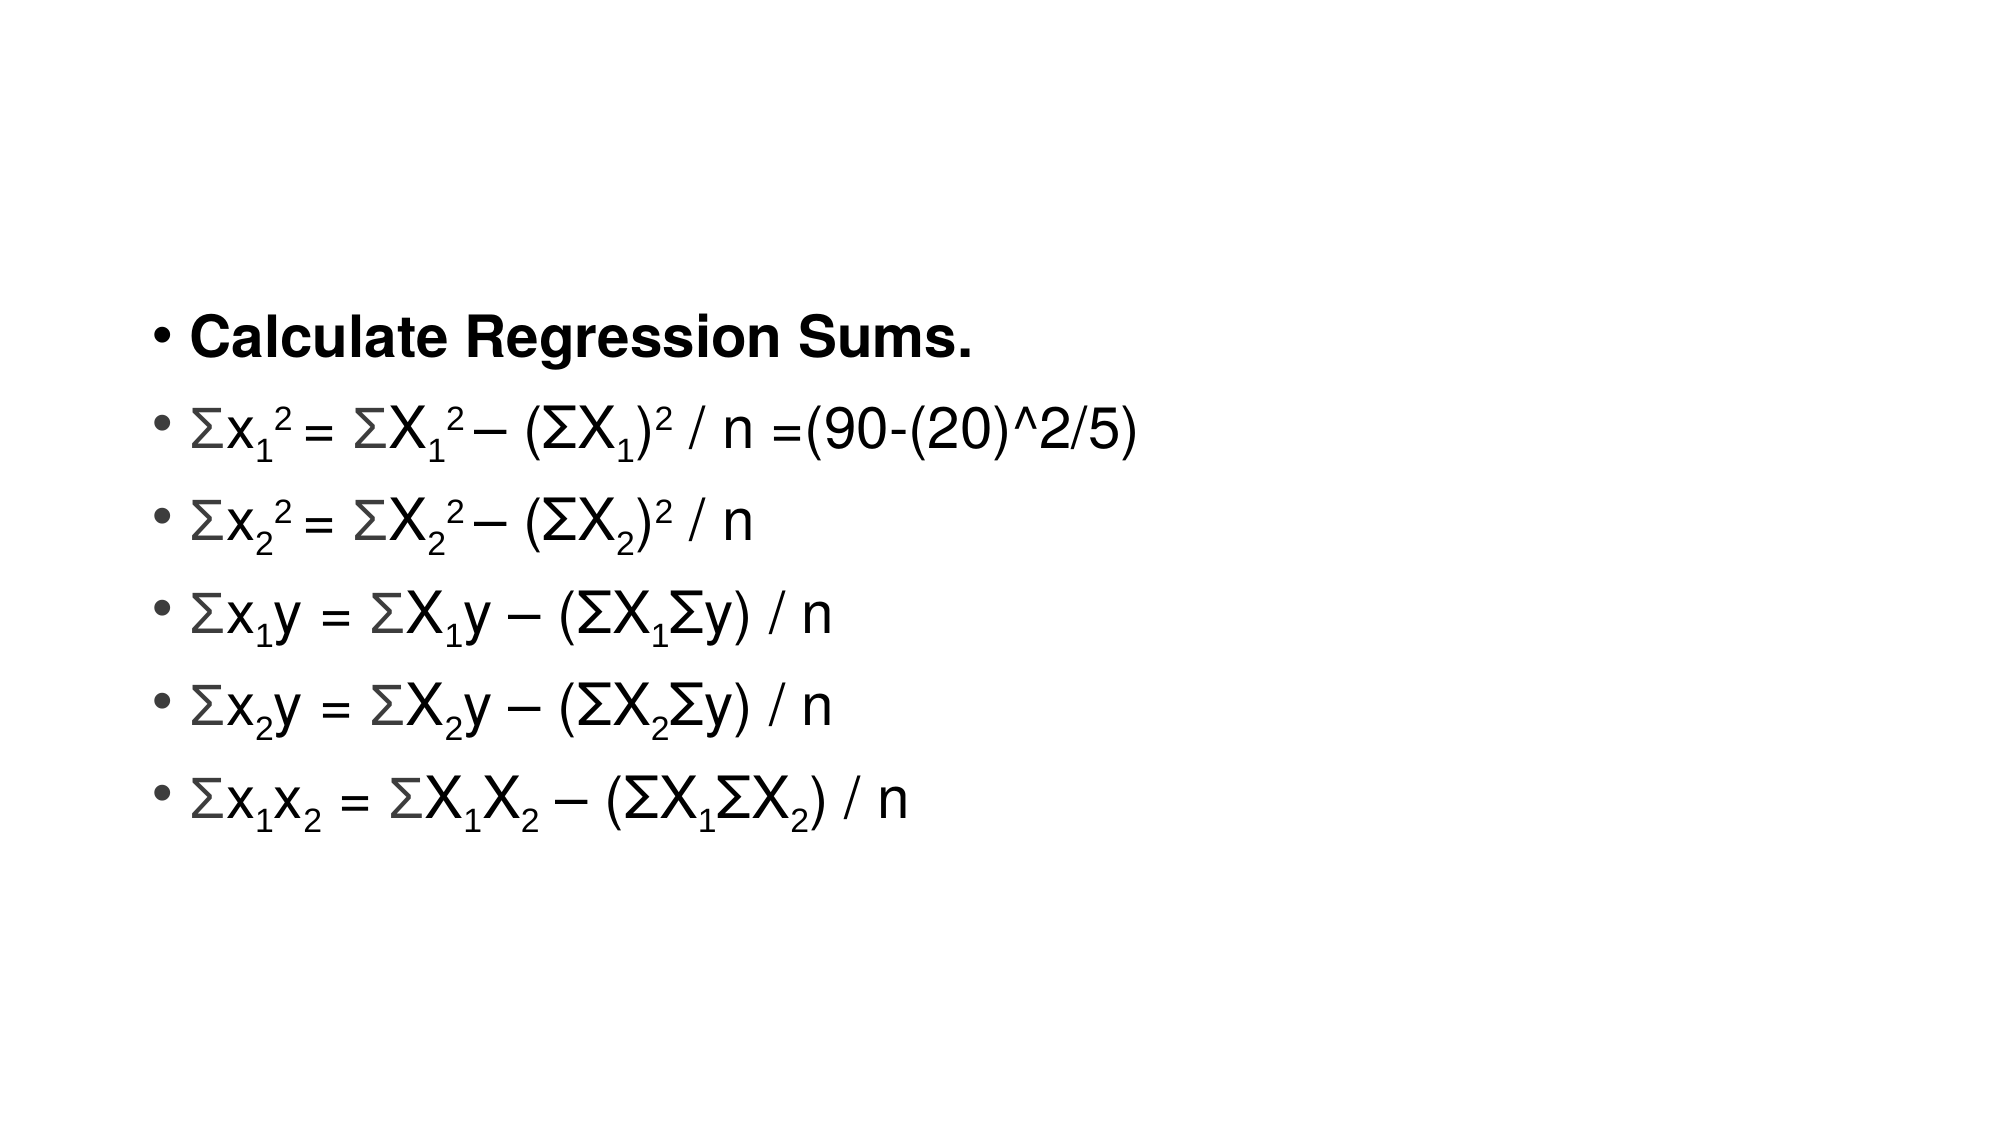

#
Calculate Regression Sums.
Σx12 = ΣX12 – (ΣX1)2 / n =(90-(20)^2/5)
Σx22 = ΣX22 – (ΣX2)2 / n
Σx1y = ΣX1y – (ΣX1Σy) / n
Σx2y = ΣX2y – (ΣX2Σy) / n
Σx1x2 = ΣX1X2 – (ΣX1ΣX2) / n